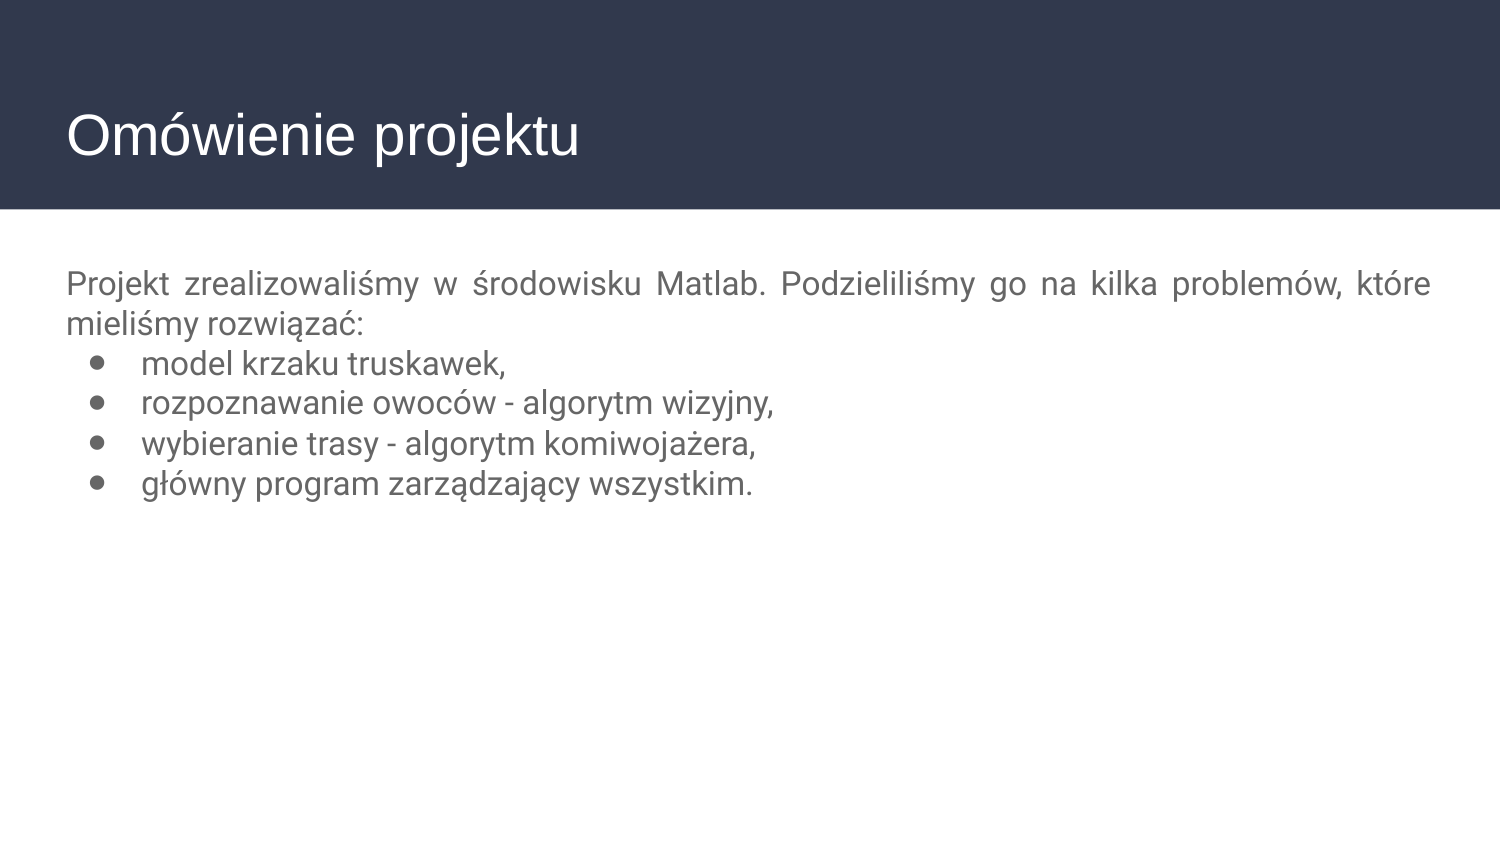

# Omówienie projektu

Projekt zrealizowaliśmy w środowisku Matlab. Podzieliliśmy go na kilka problemów, które mieliśmy rozwiązać:
model krzaku truskawek,
rozpoznawanie owoców - algorytm wizyjny,
wybieranie trasy - algorytm komiwojażera,
główny program zarządzający wszystkim.